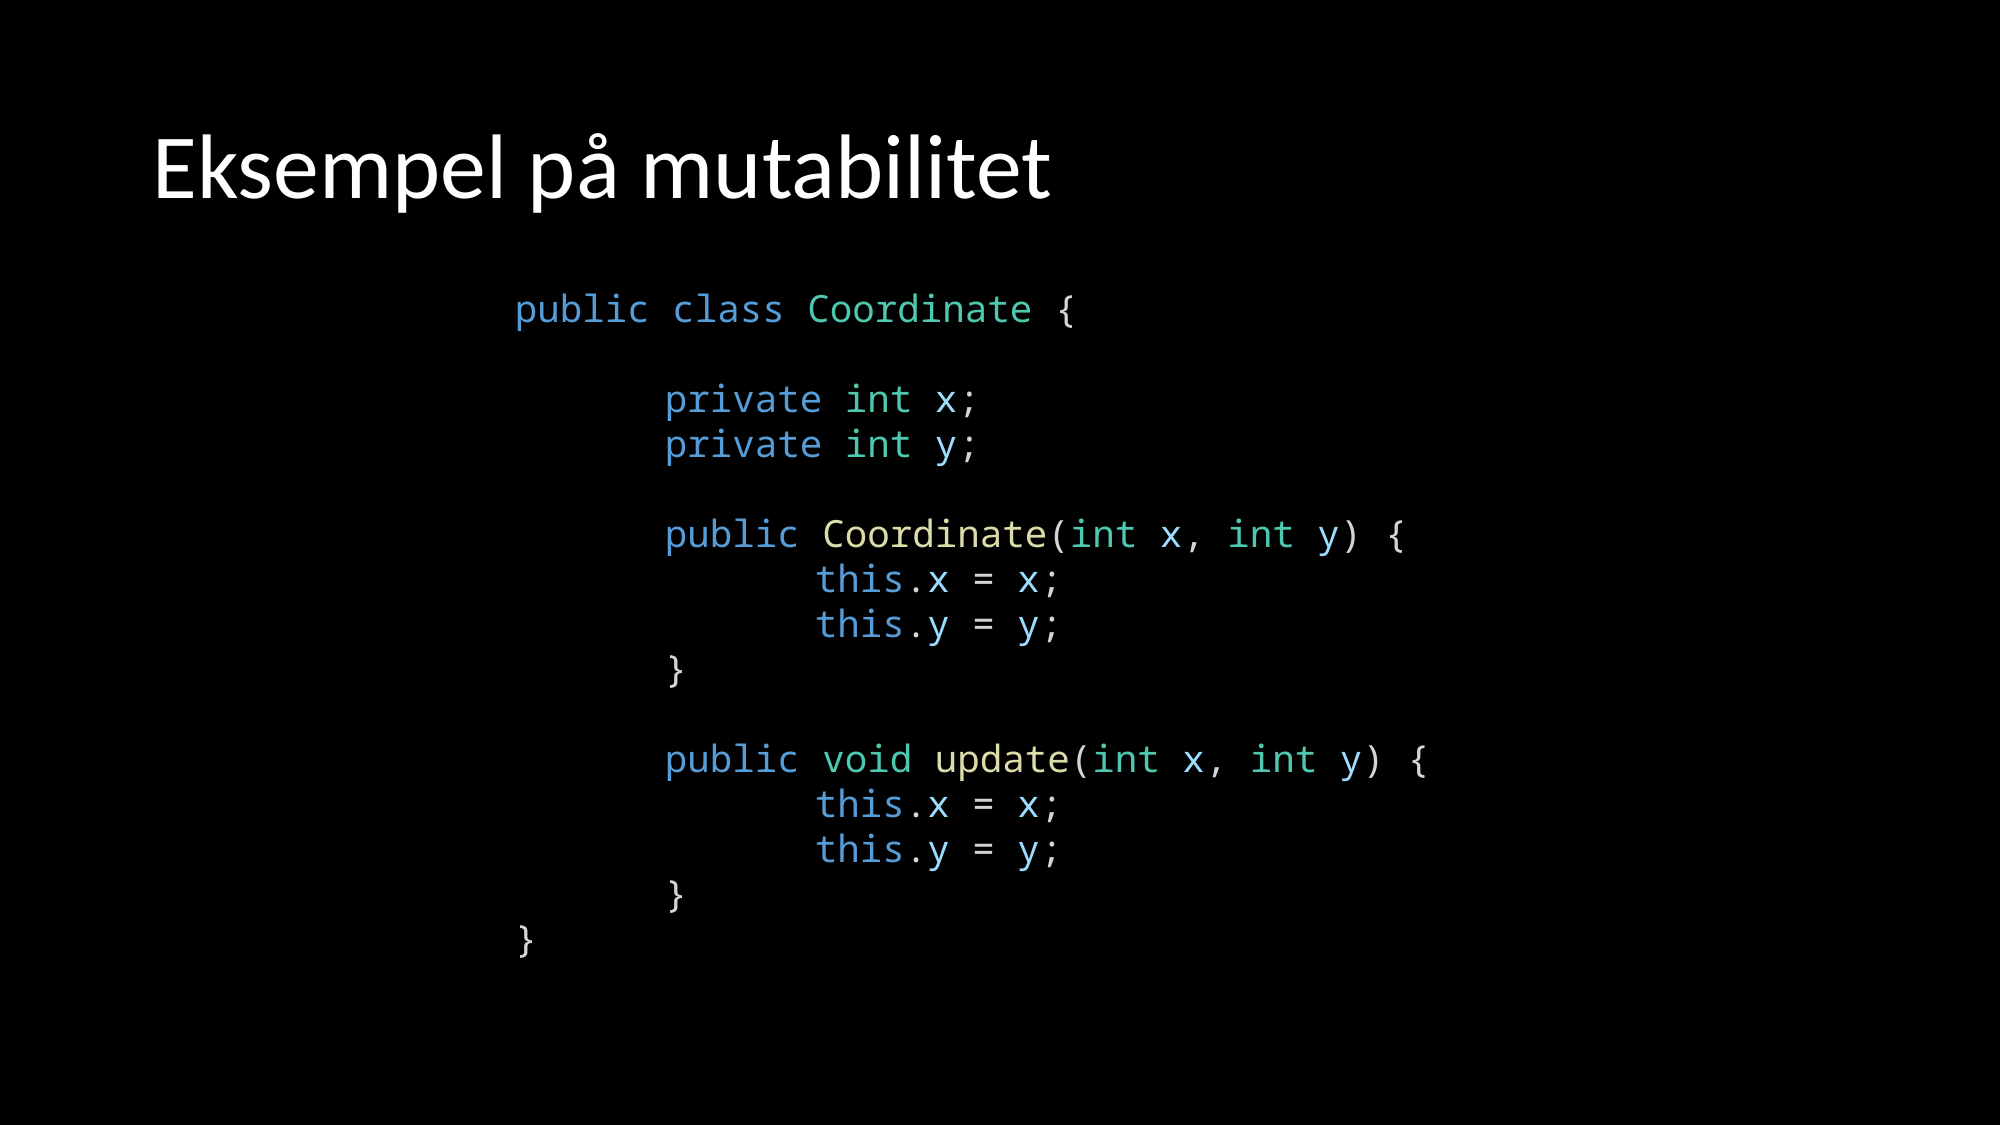

# Eksempel på mutabilitet
public class Coordinate {
	private int x;
	private int y;
	public Coordinate(int x, int y) {
		this.x = x;
		this.y = y;
	}
	public void update(int x, int y) {
		this.x = x;
		this.y = y;
	}
}